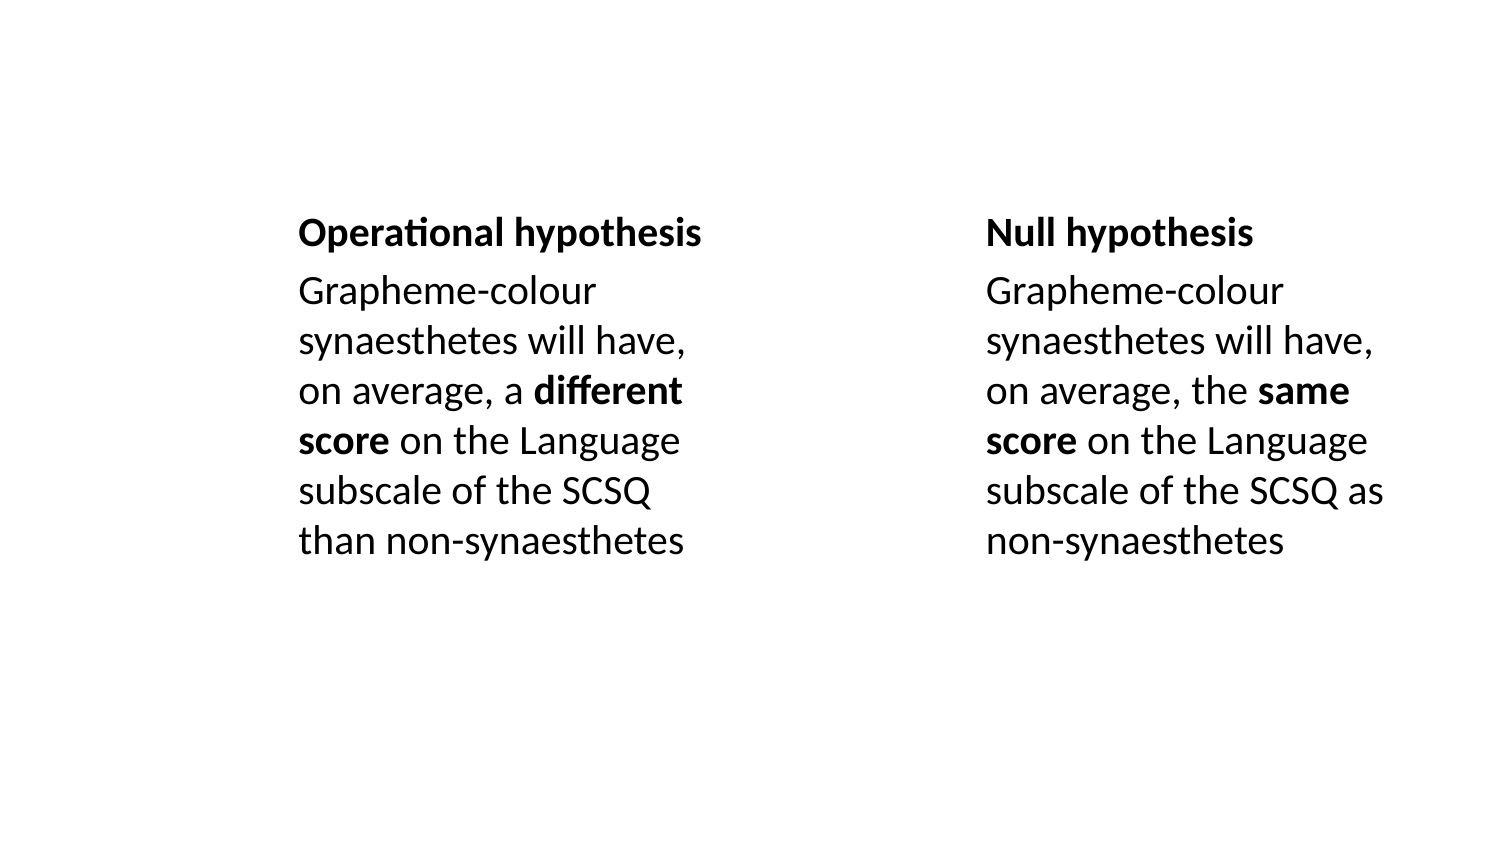

Operational hypothesis
Grapheme-colour synaesthetes will have, on average, a different score on the Language subscale of the SCSQ than non-synaesthetes
Null hypothesis
Grapheme-colour synaesthetes will have, on average, the same score on the Language subscale of the SCSQ as non-synaesthetes